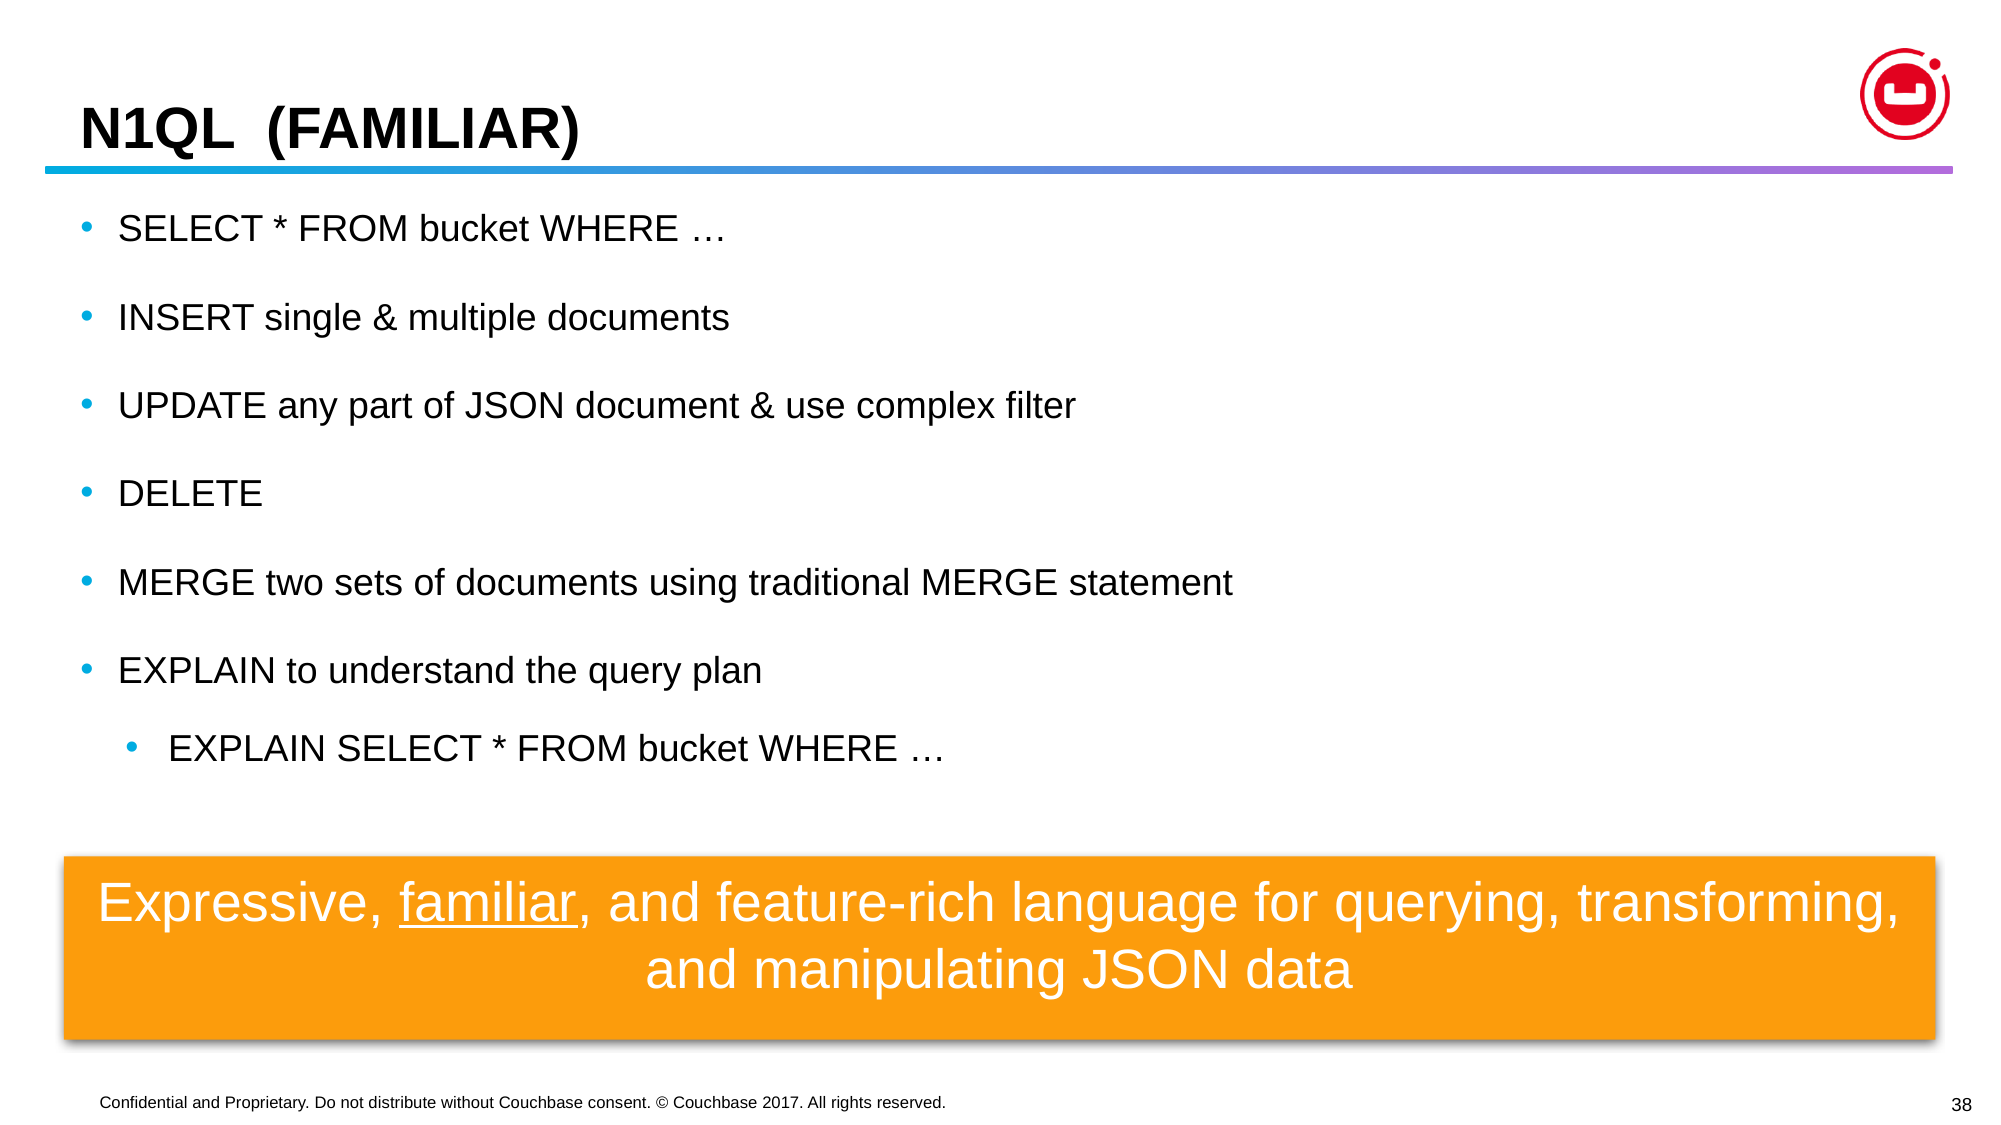

# N1QL  (FAMILIAR)
SELECT * FROM bucket WHERE …
INSERT single & multiple documents
UPDATE any part of JSON document & use complex filter
DELETE
MERGE two sets of documents using traditional MERGE statement
EXPLAIN to understand the query plan
EXPLAIN SELECT * FROM bucket WHERE …
Expressive, familiar, and feature-rich language for querying, transforming, and manipulating JSON data